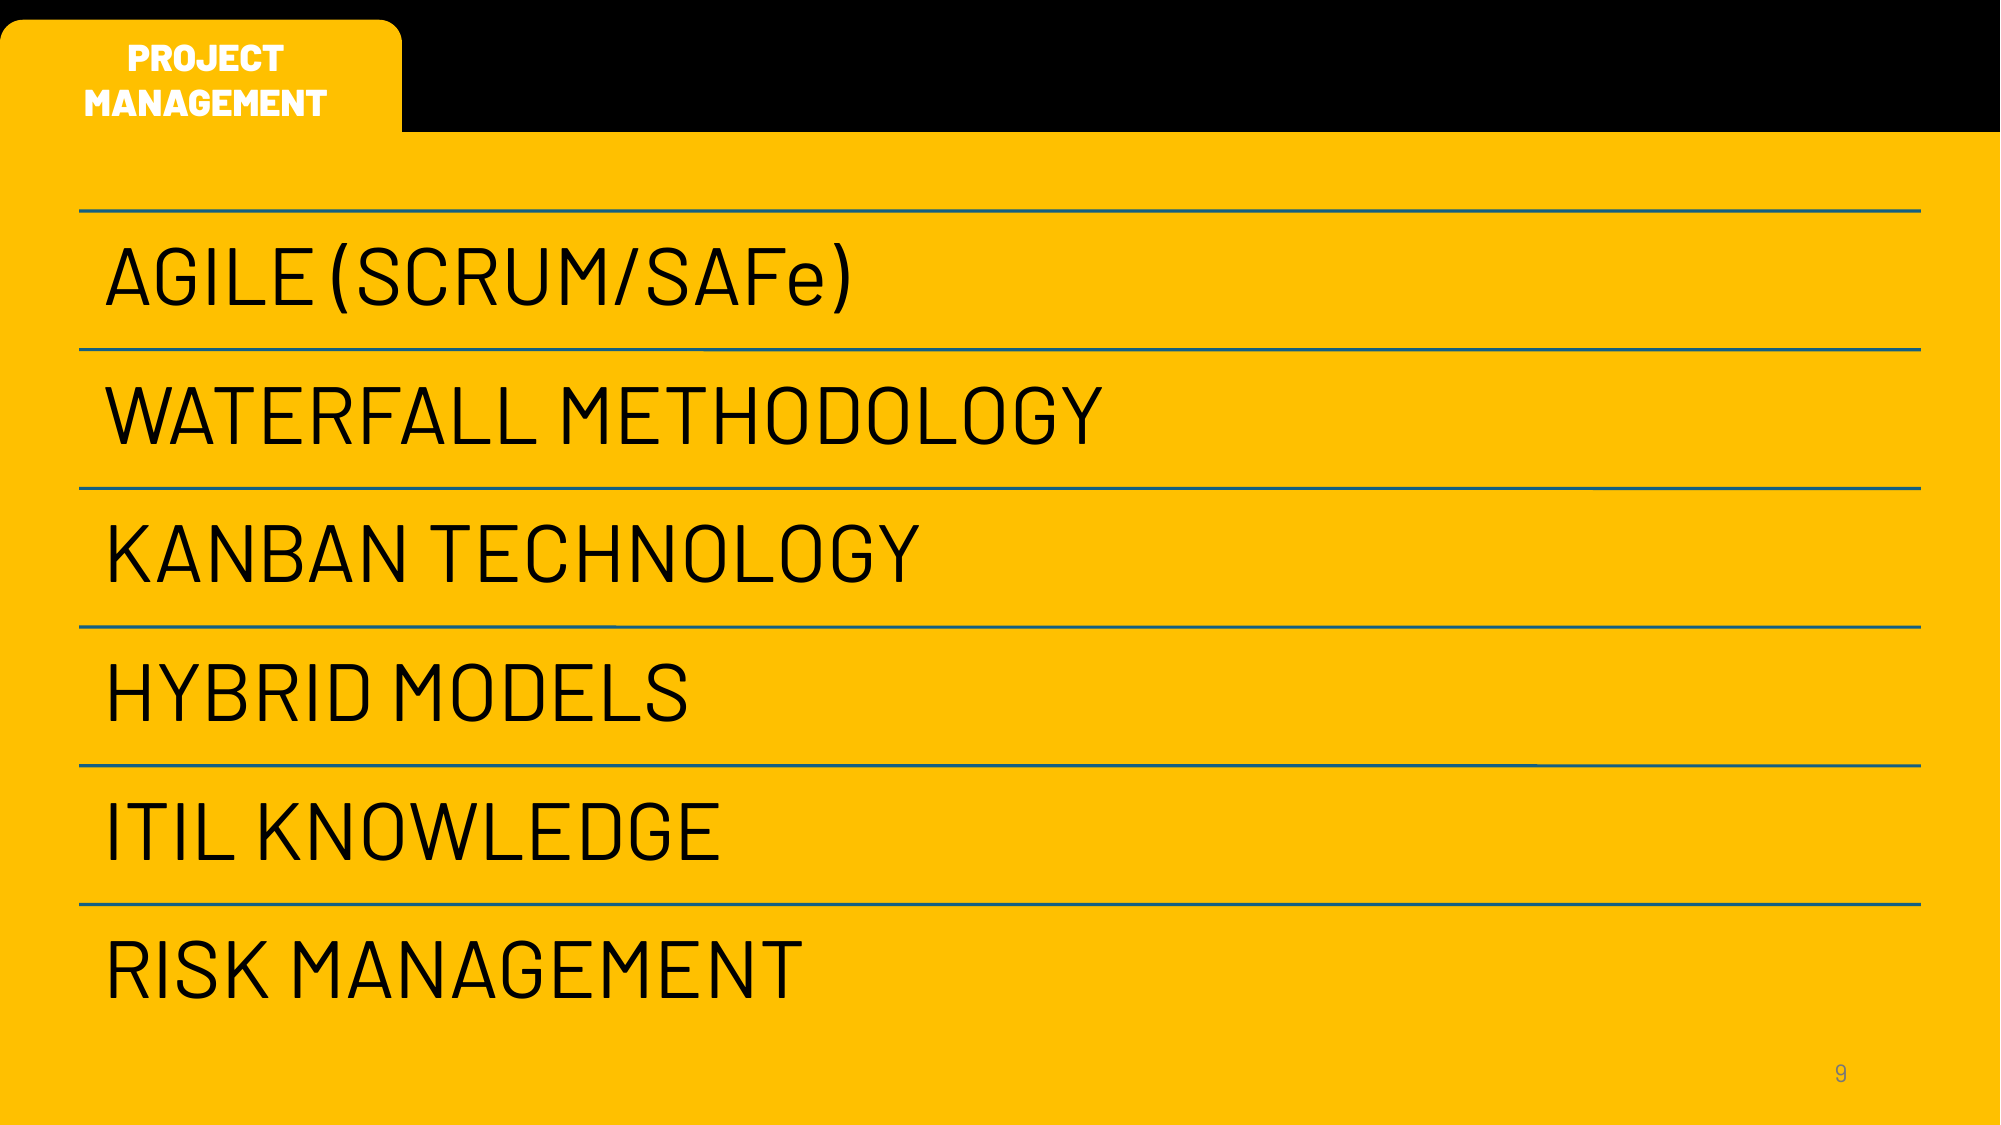

RESULTS
INFO
DATE
PROJECT MANAGEMENT
PRODUCT

AGILE (SCRUM/SAFe)
WATERFALL METHODOLOGY
KANBAN TECHNOLOGY
HYBRID MODELS
ITIL KNOWLEDGE
RISK MANAGEMENT
9